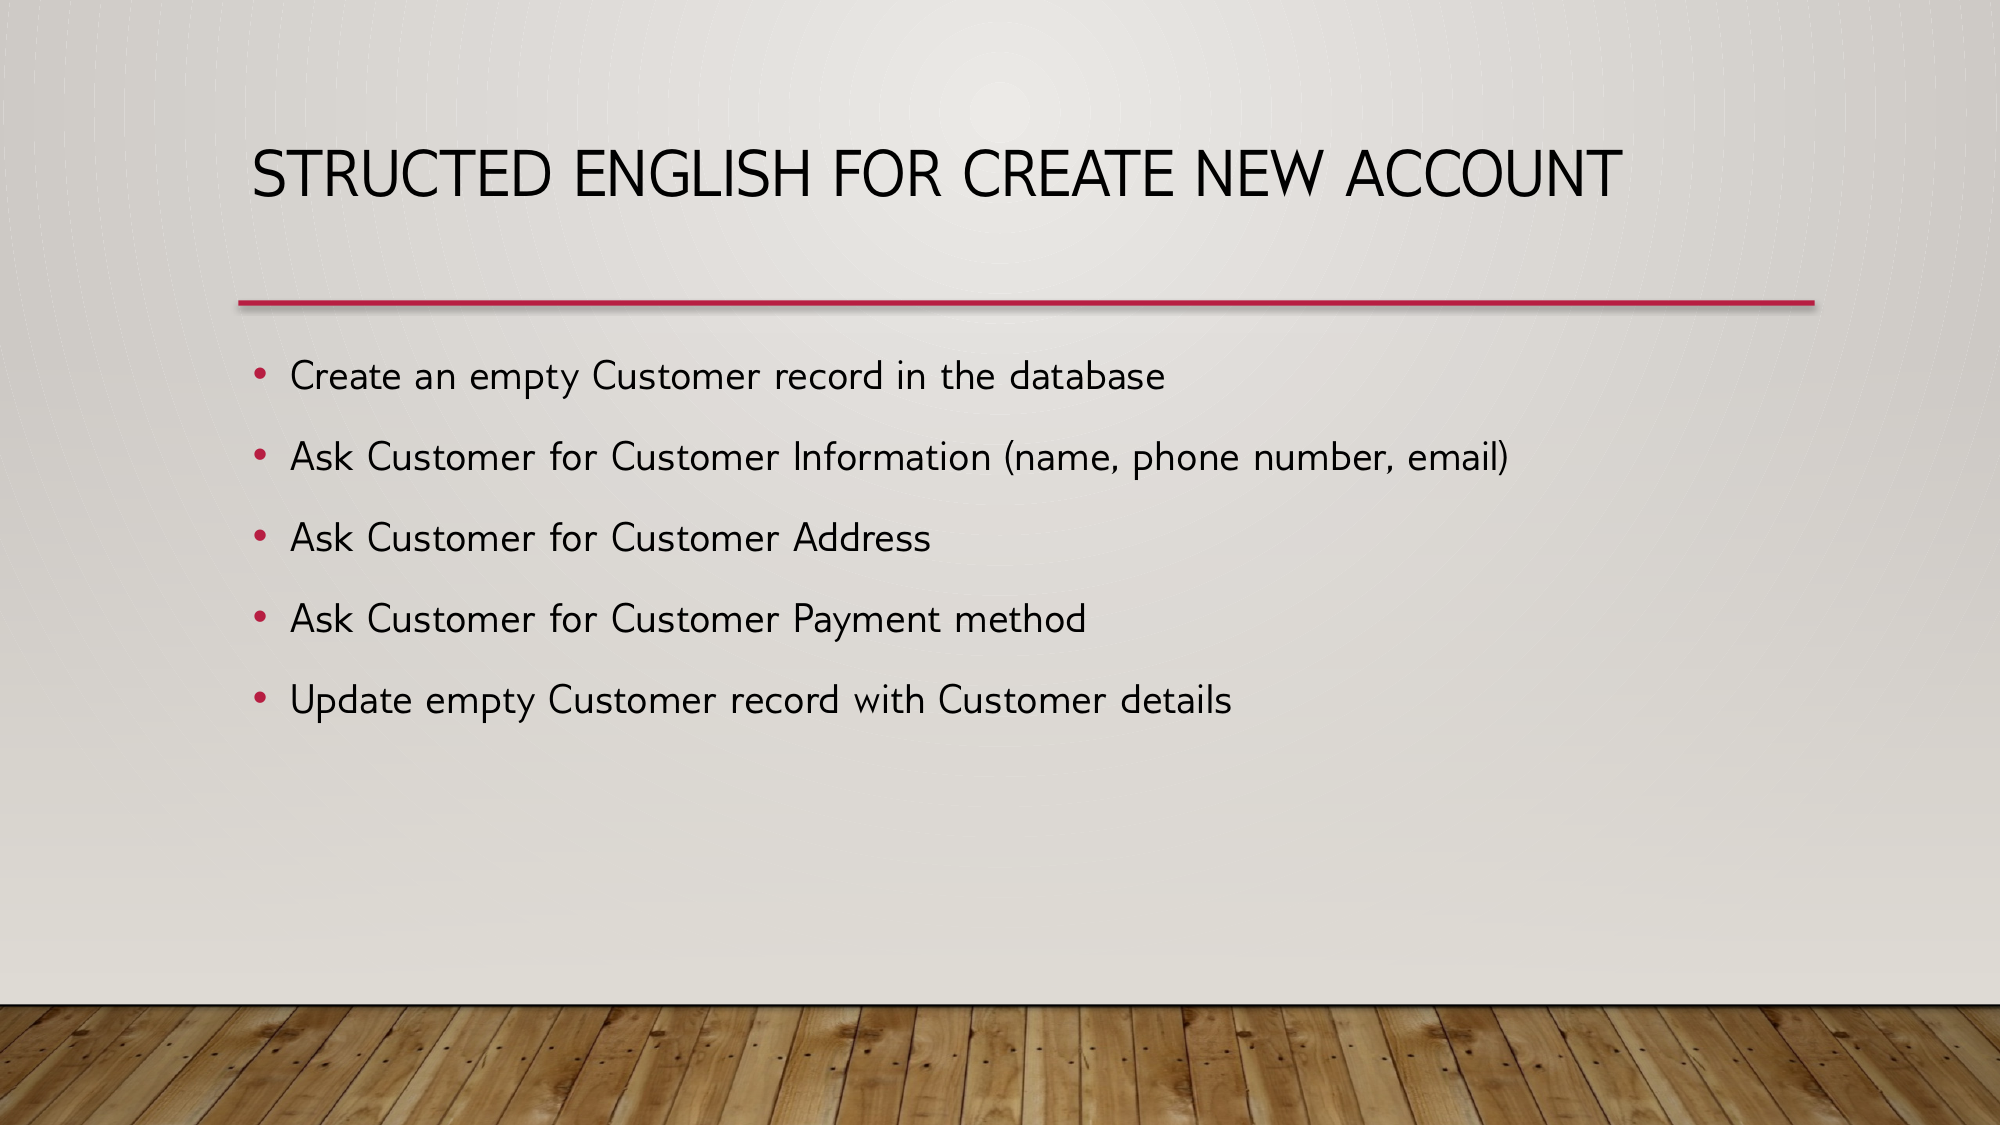

Structed English for create new account
Create an empty Customer record in the database
Ask Customer for Customer Information (name, phone number, email)
Ask Customer for Customer Address
Ask Customer for Customer Payment method
Update empty Customer record with Customer details